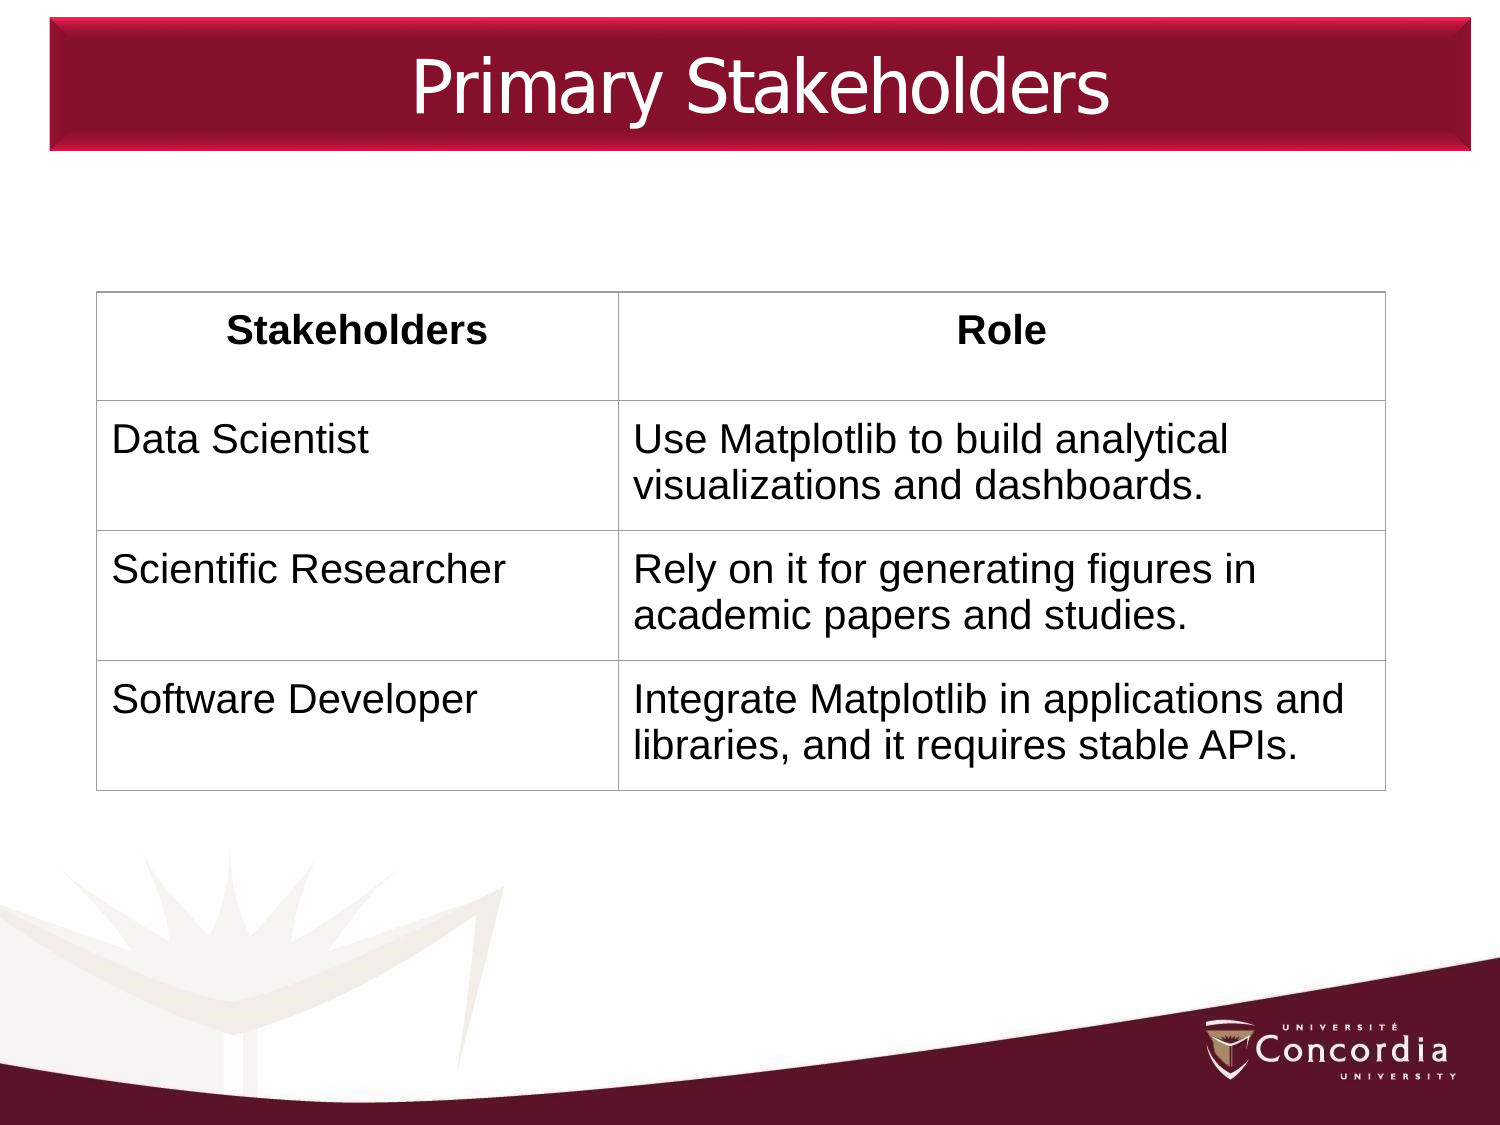

Primary Stakeholders

| Stakeholders | Role |
| --- | --- |
| Data Scientist | Use Matplotlib to build analytical visualizations and dashboards. |
| Scientific Researcher | Rely on it for generating figures in academic papers and studies. |
| Software Developer | Integrate Matplotlib in applications and libraries, and it requires stable APIs. |